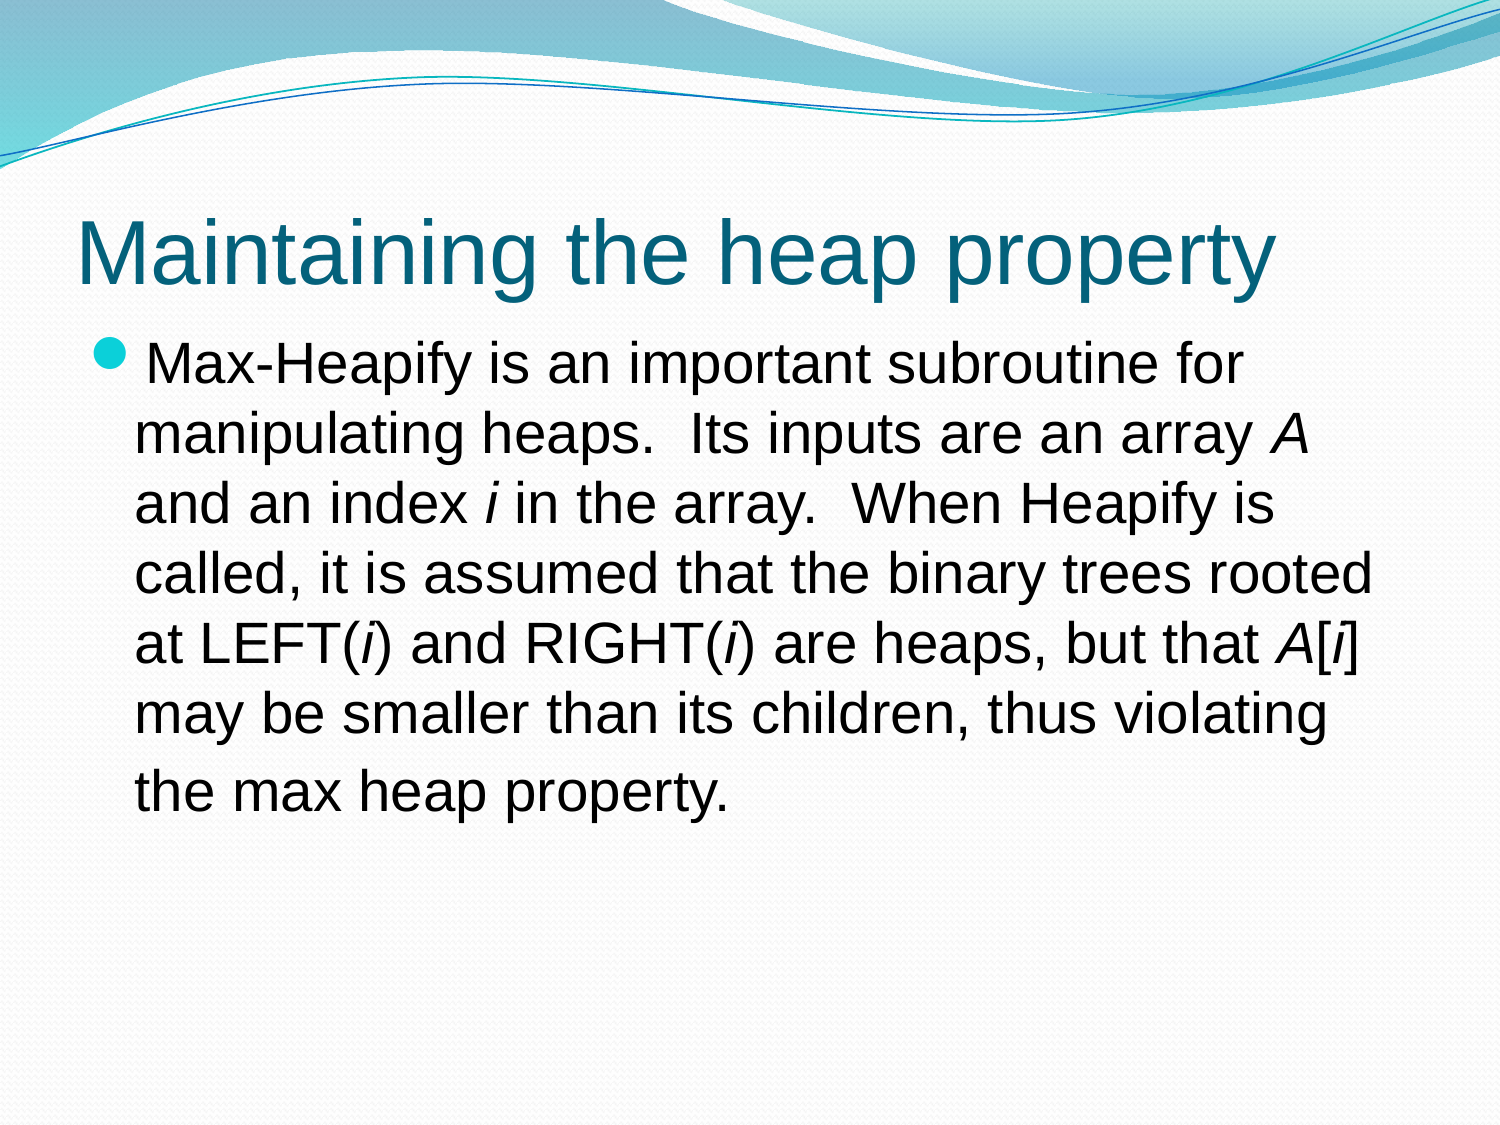

# Maintaining the heap property
Max-Heapify is an important subroutine for manipulating heaps.  Its inputs are an array A and an index i in the array.  When Heapify is called, it is assumed that the binary trees rooted at LEFT(i) and RIGHT(i) are heaps, but that A[i] may be smaller than its children, thus violating the max heap property.